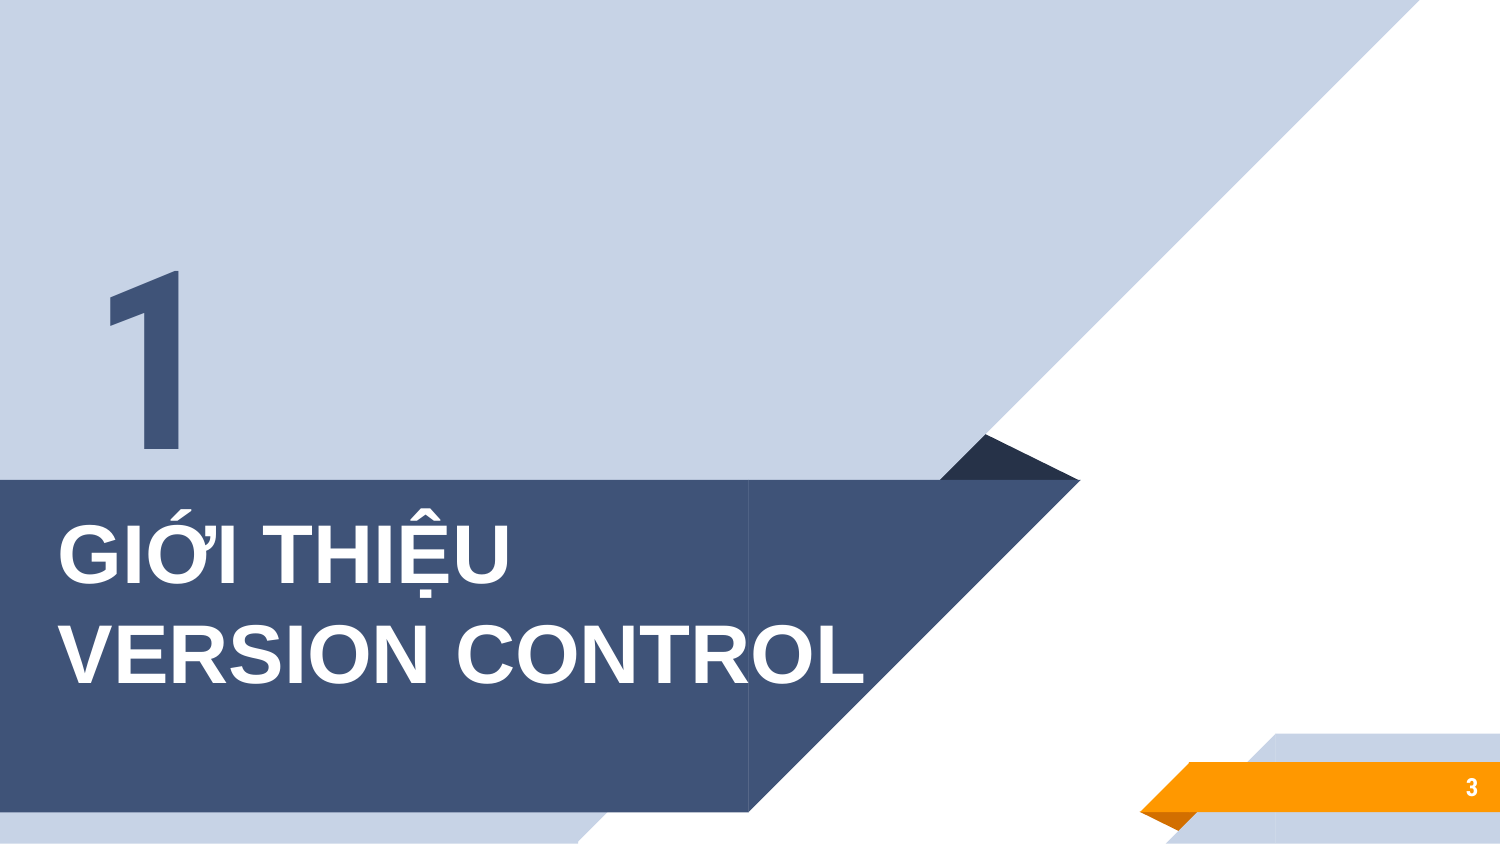

1
# GIỚI THIỆU VERSION CONTROL
3